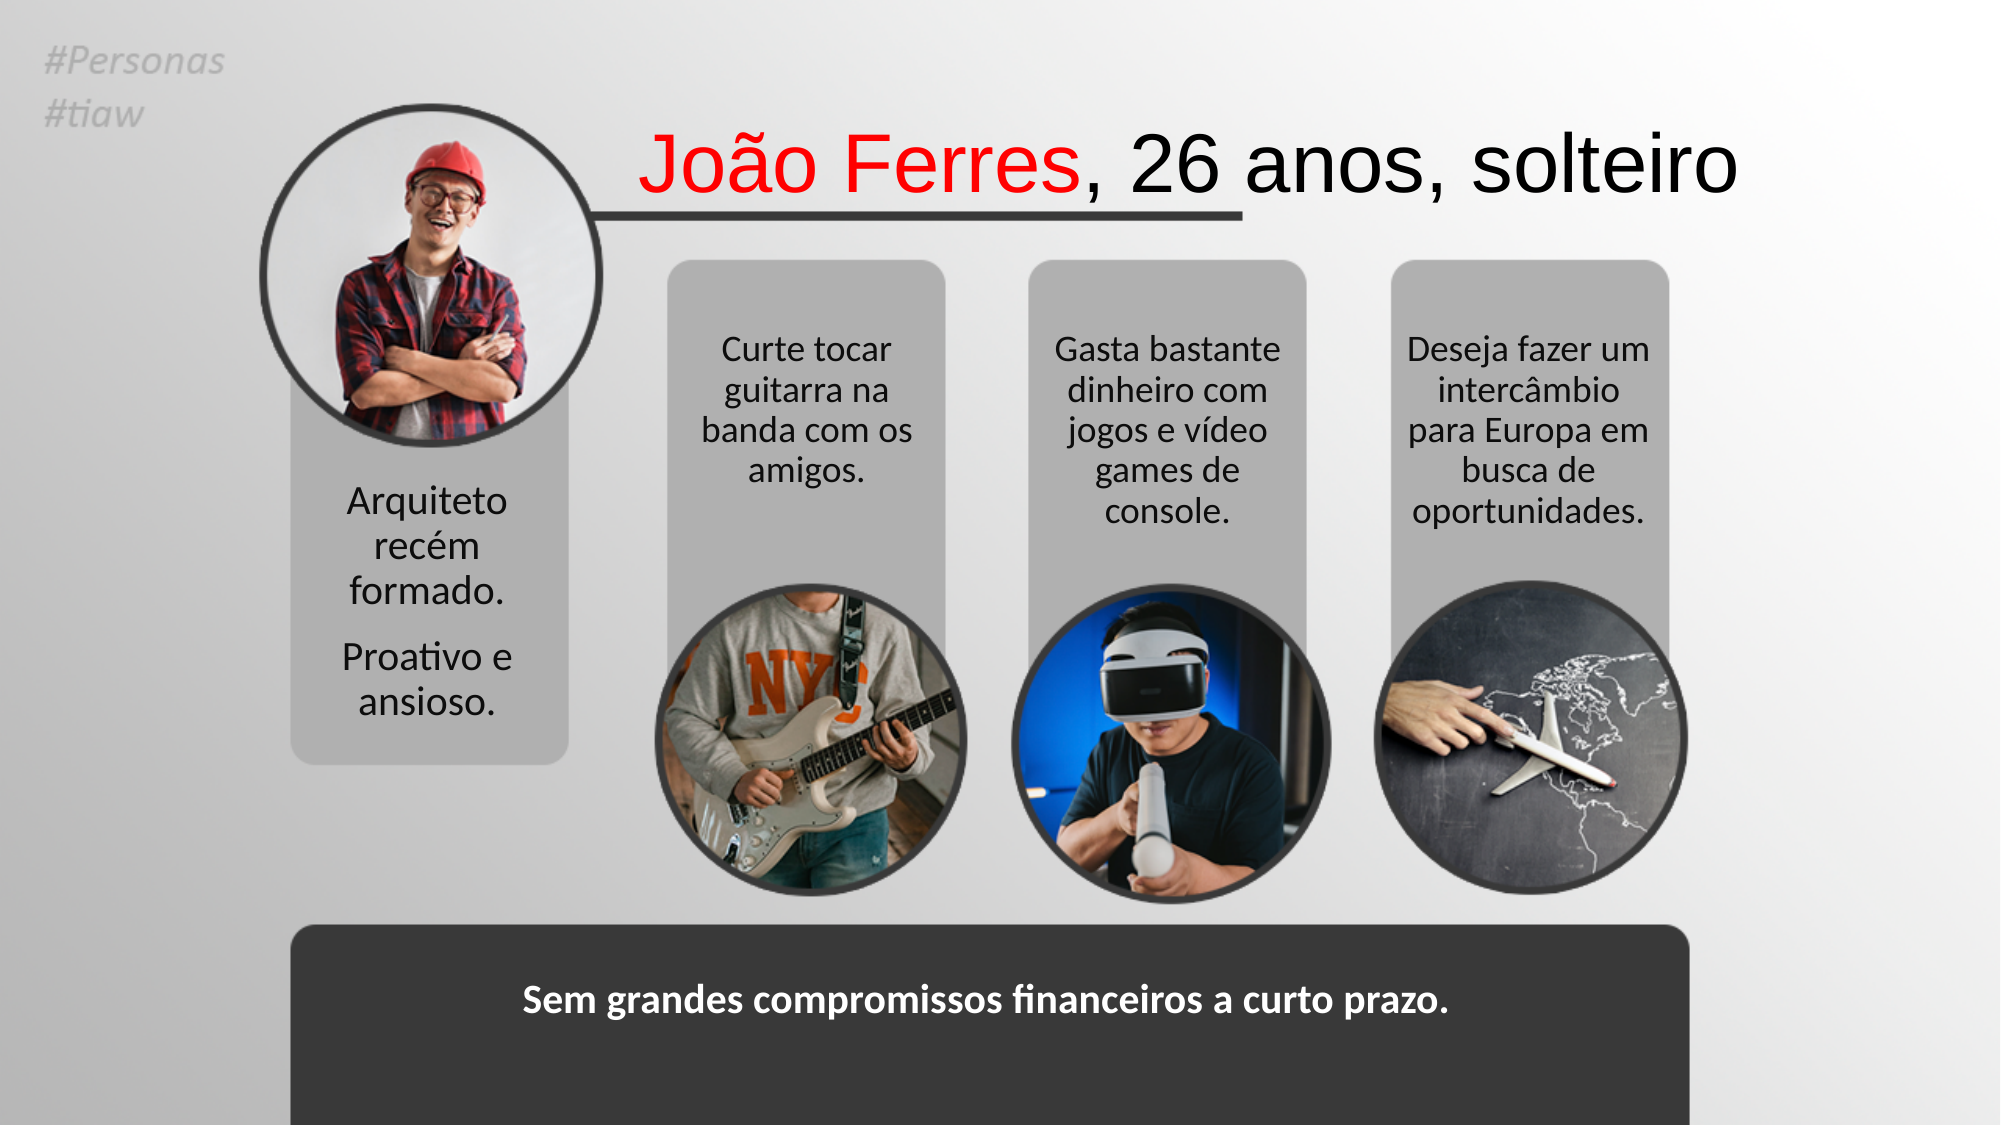

# João Ferres, 26 anos, solteiro
Gasta bastante dinheiro com jogos e vídeo games de console.
Deseja fazer um intercâmbio para Europa em busca de oportunidades.
Curte tocar guitarra na banda com os amigos.
Arquiteto recém formado.
Proativo e ansioso.
Sem grandes compromissos financeiros a curto prazo.